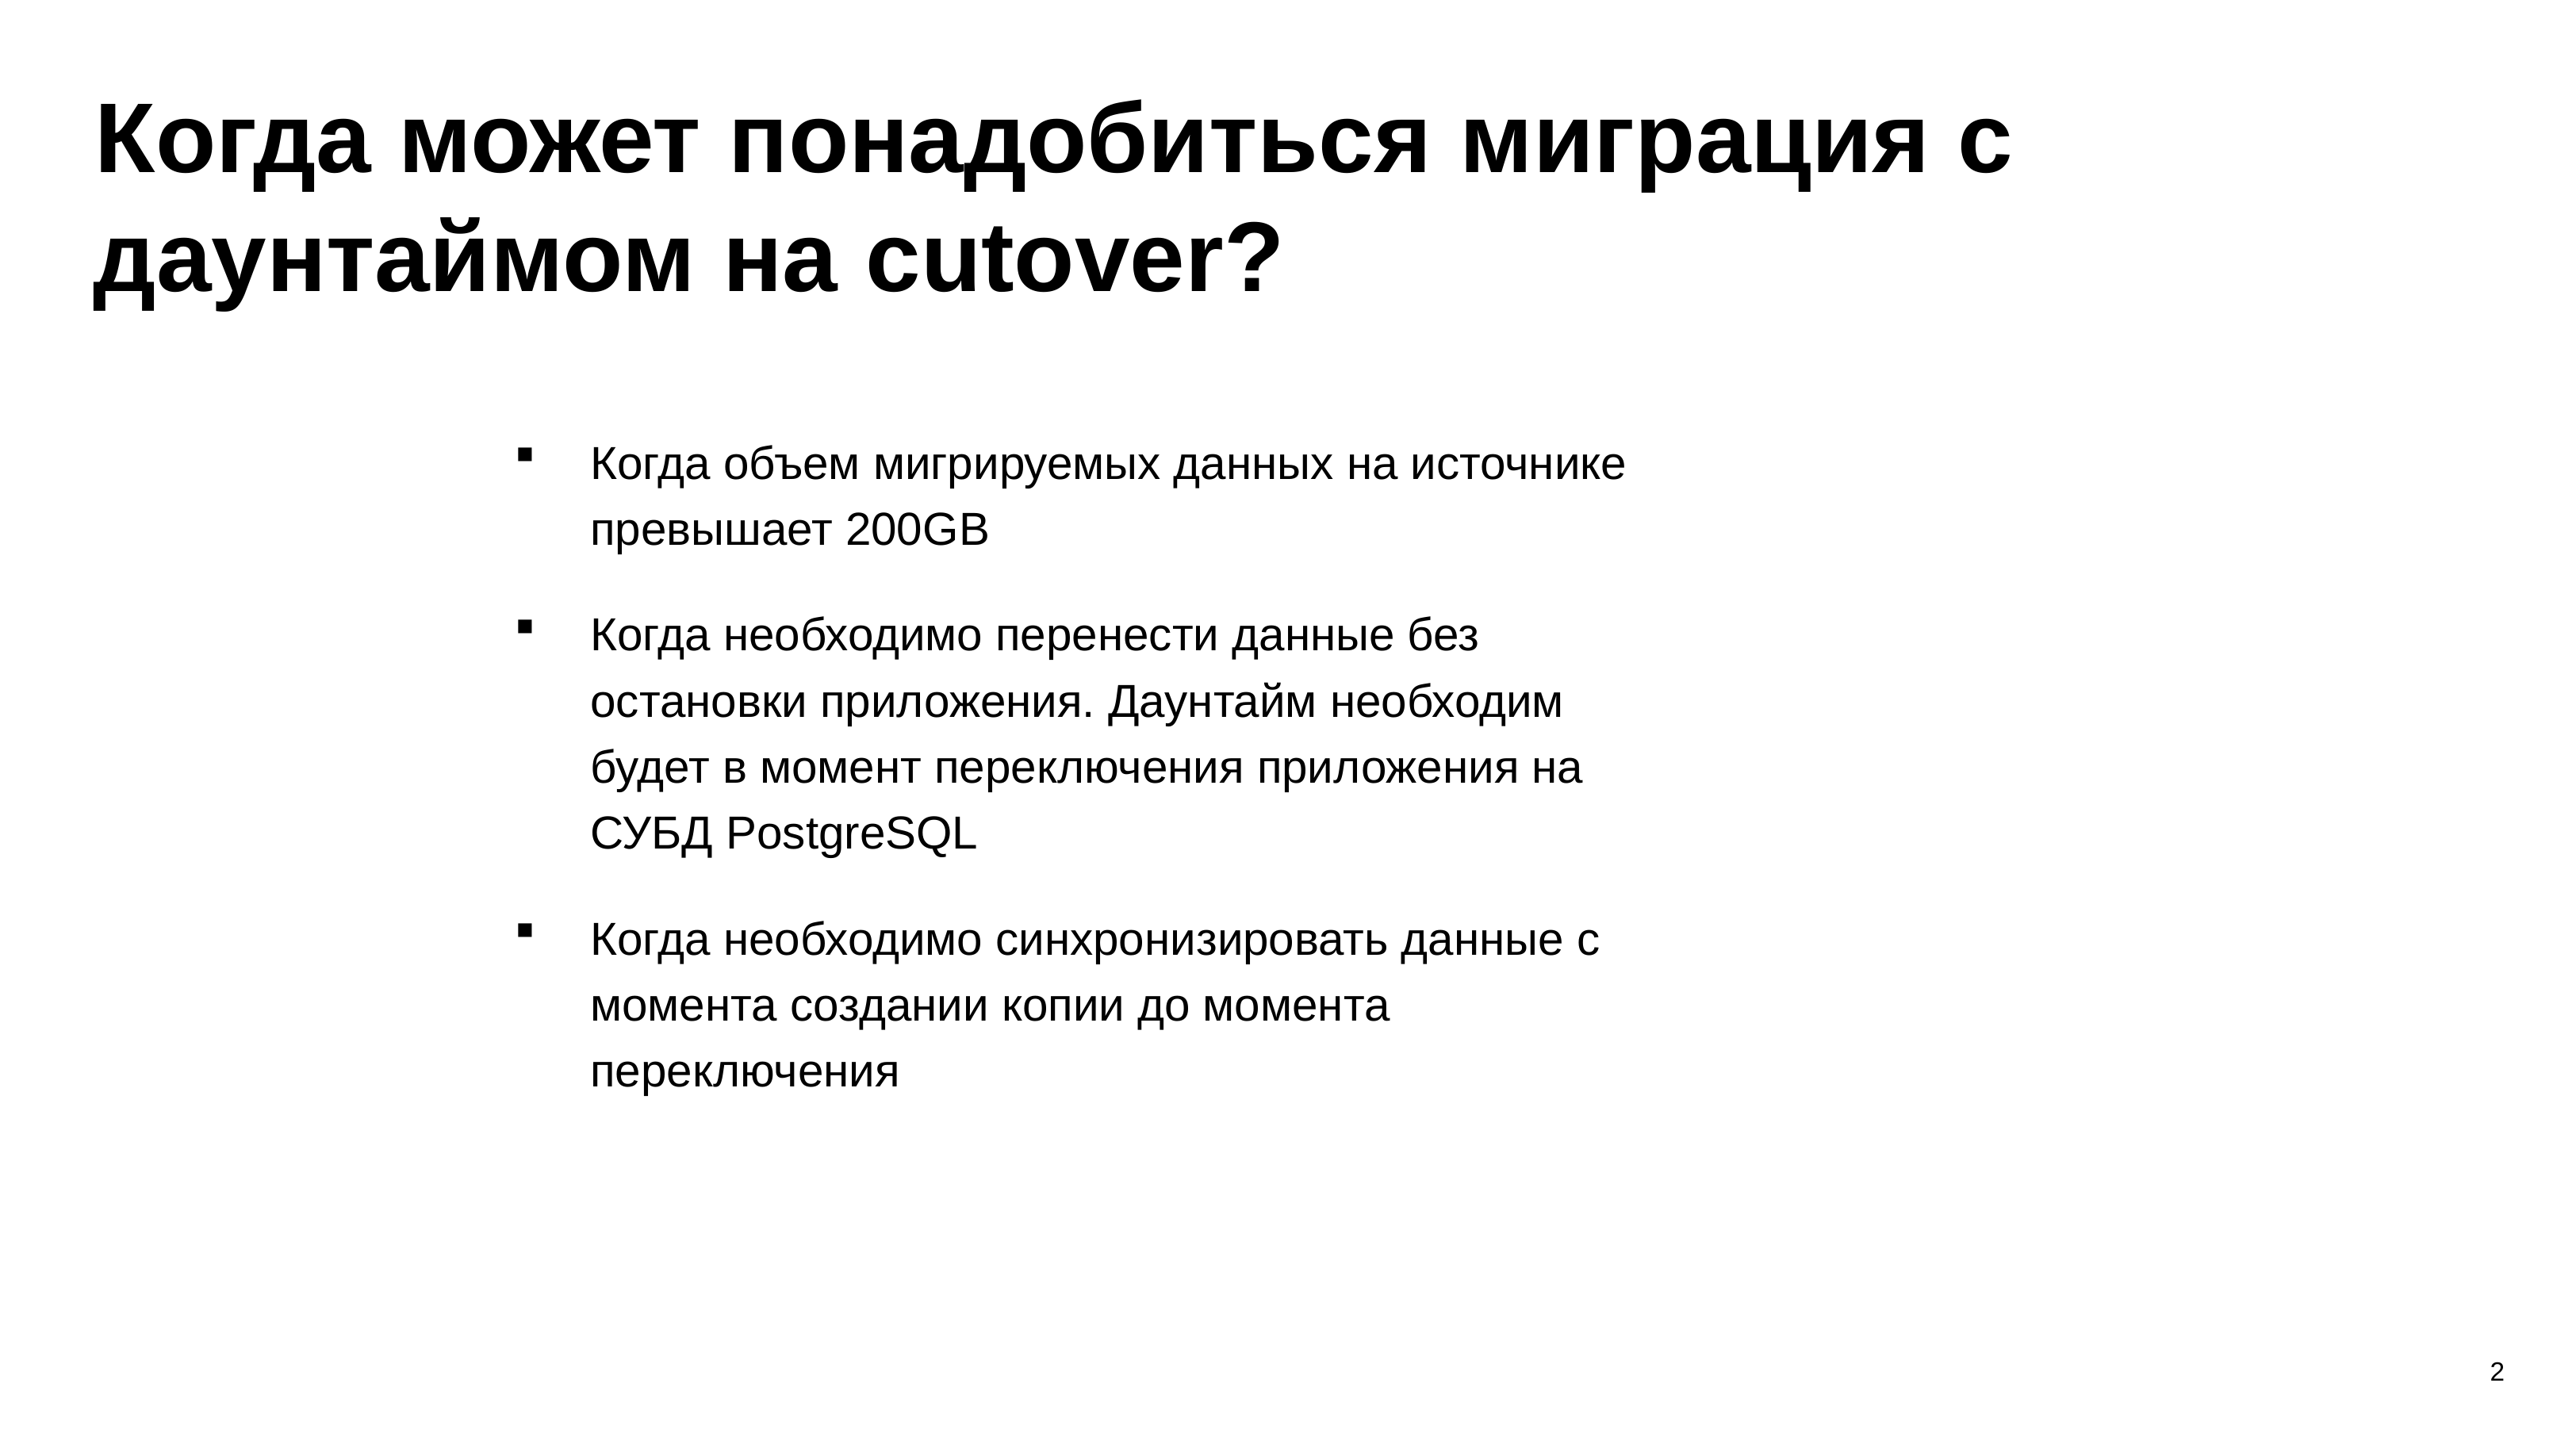

Когда может понадобиться миграция с даунтаймом на cutover?
Когда объем мигрируемых данных на источнике  превышает 200GB
Когда необходимо перенести данные без остановки приложения. Даунтайм необходим будет в момент переключения приложения на СУБД PostgreSQL
Когда необходимо синхронизировать данные с момента создании копии до момента переключения
2